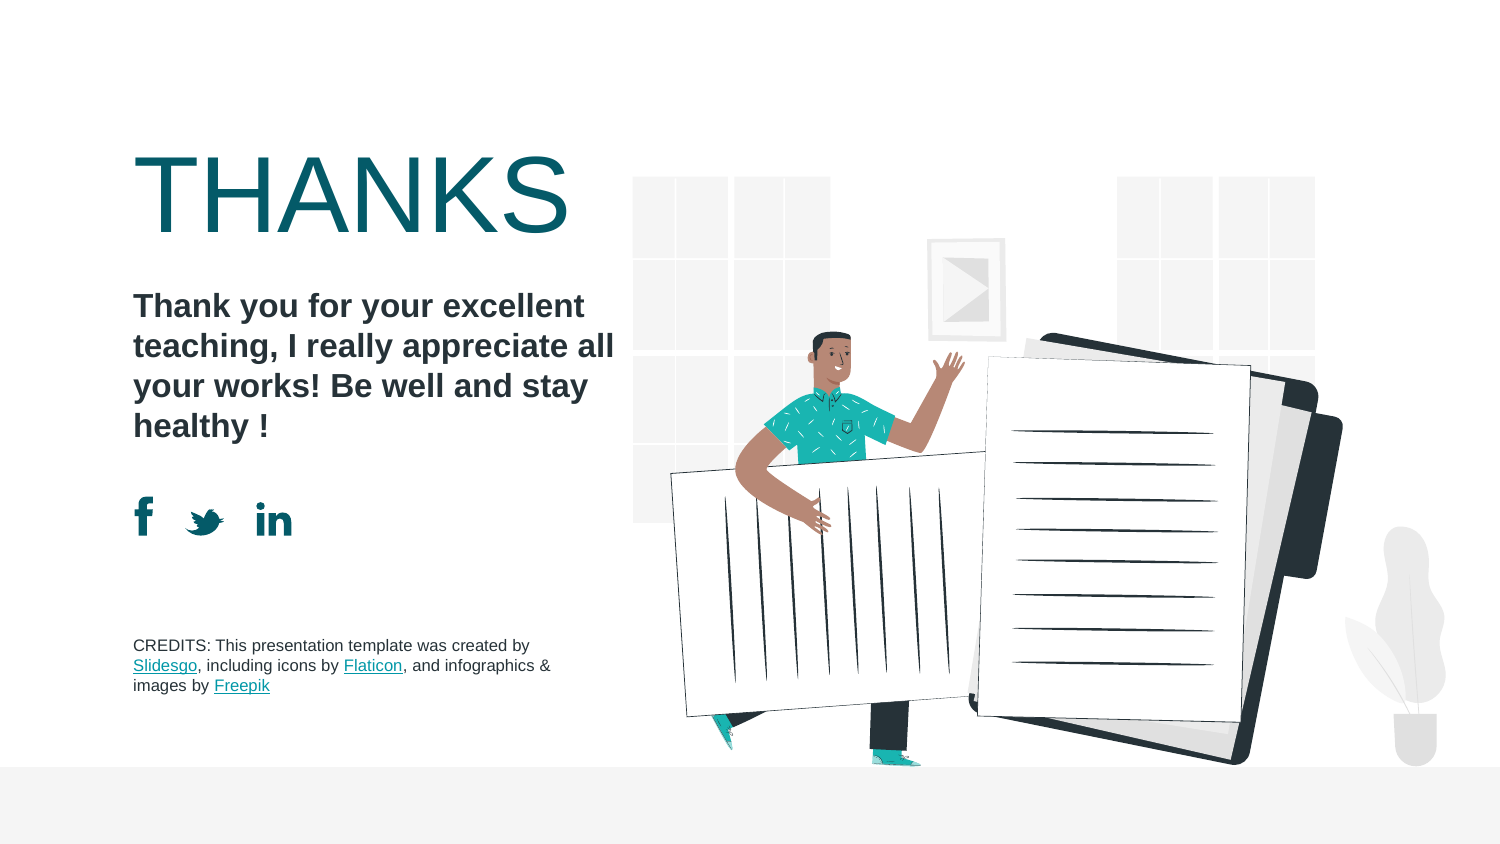

# THANKS
Thank you for your excellent teaching, I really appreciate all your works! Be well and stay healthy !